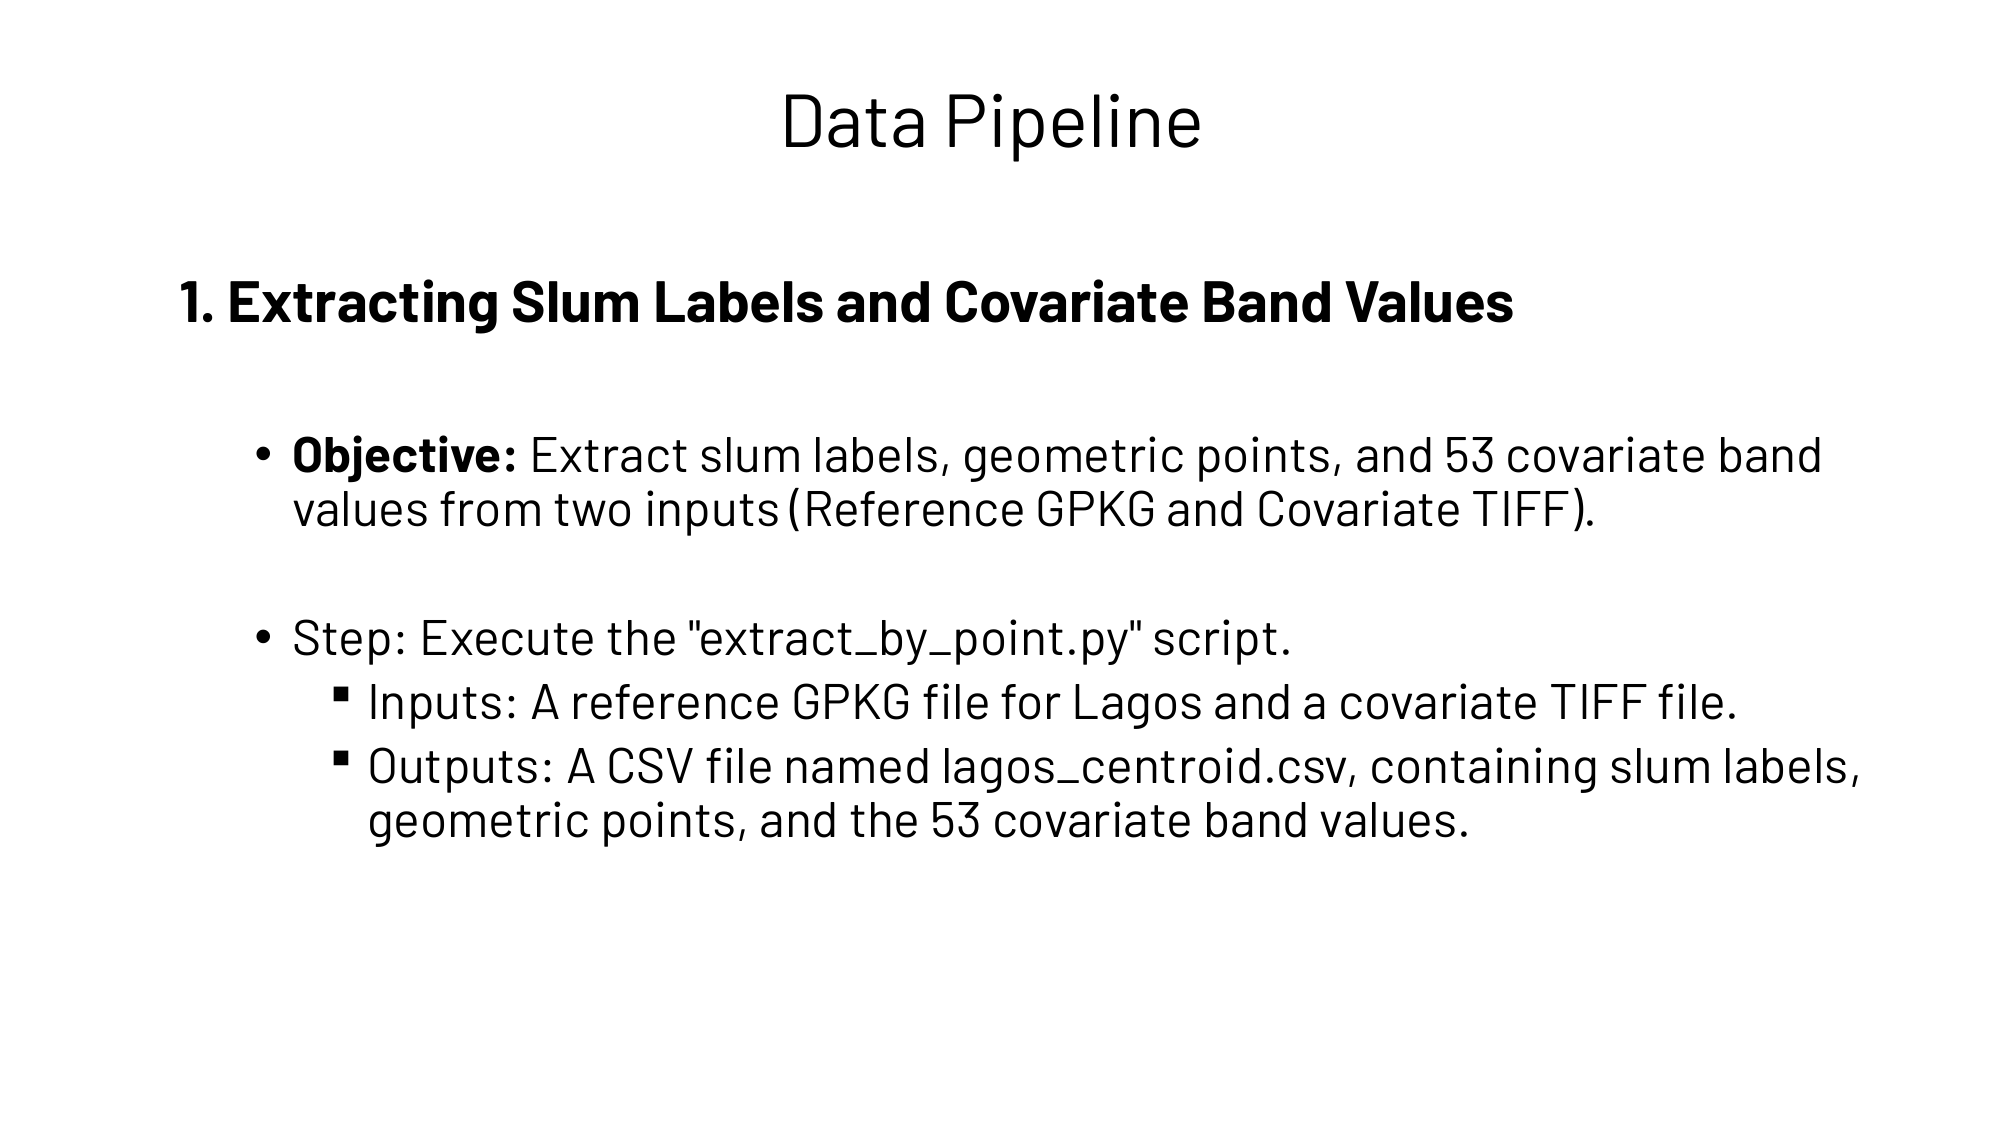

# Data Pipeline

1. Extracting Slum Labels and Covariate Band Values

Objective: Extract slum labels, geometric points, and 53 covariate band values from two inputs (Reference GPKG and Covariate TIFF).

Step: Execute the "extract_by_point.py" script.
Inputs: A reference GPKG file for Lagos and a covariate TIFF file.
Outputs: A CSV file named lagos_centroid.csv, containing slum labels, geometric points, and the 53 covariate band values.